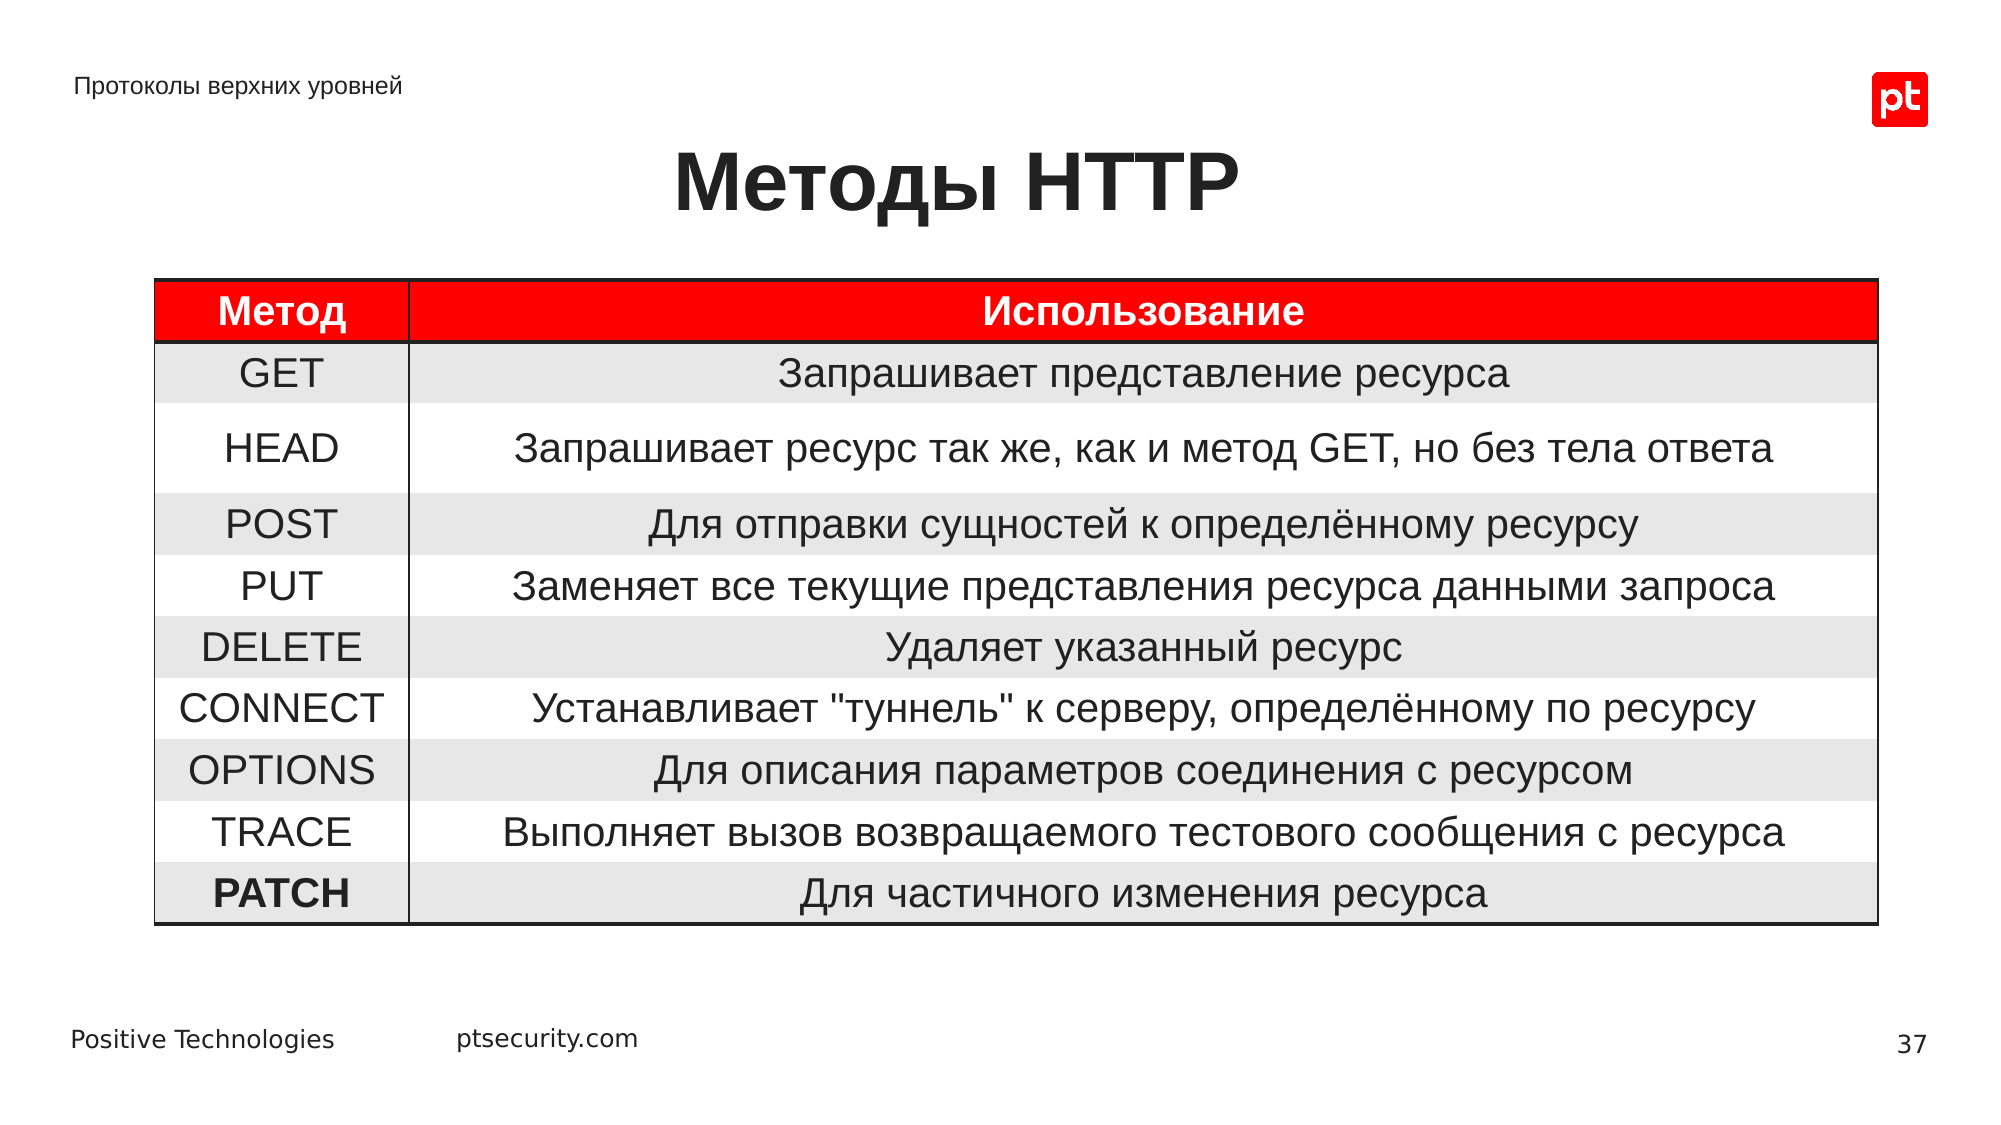

Протоколы верхних уровней
# Методы HTTP
| Метод | Использование |
| --- | --- |
| GET | Запрашивает представление ресурса |
| HEAD | Запрашивает ресурс так же, как и метод GET, но без тела ответа |
| POST | Для отправки сущностей к определённому ресурсу |
| PUT | Заменяет все текущие представления ресурса данными запроса |
| DELETE | Удаляет указанный ресурс |
| CONNECT | Устанавливает "туннель" к серверу, определённому по ресурсу |
| OPTIONS | Для описания параметров соединения с ресурсом |
| TRACE | Выполняет вызов возвращаемого тестового сообщения с ресурса |
| PATCH | Для частичного изменения ресурса |
37